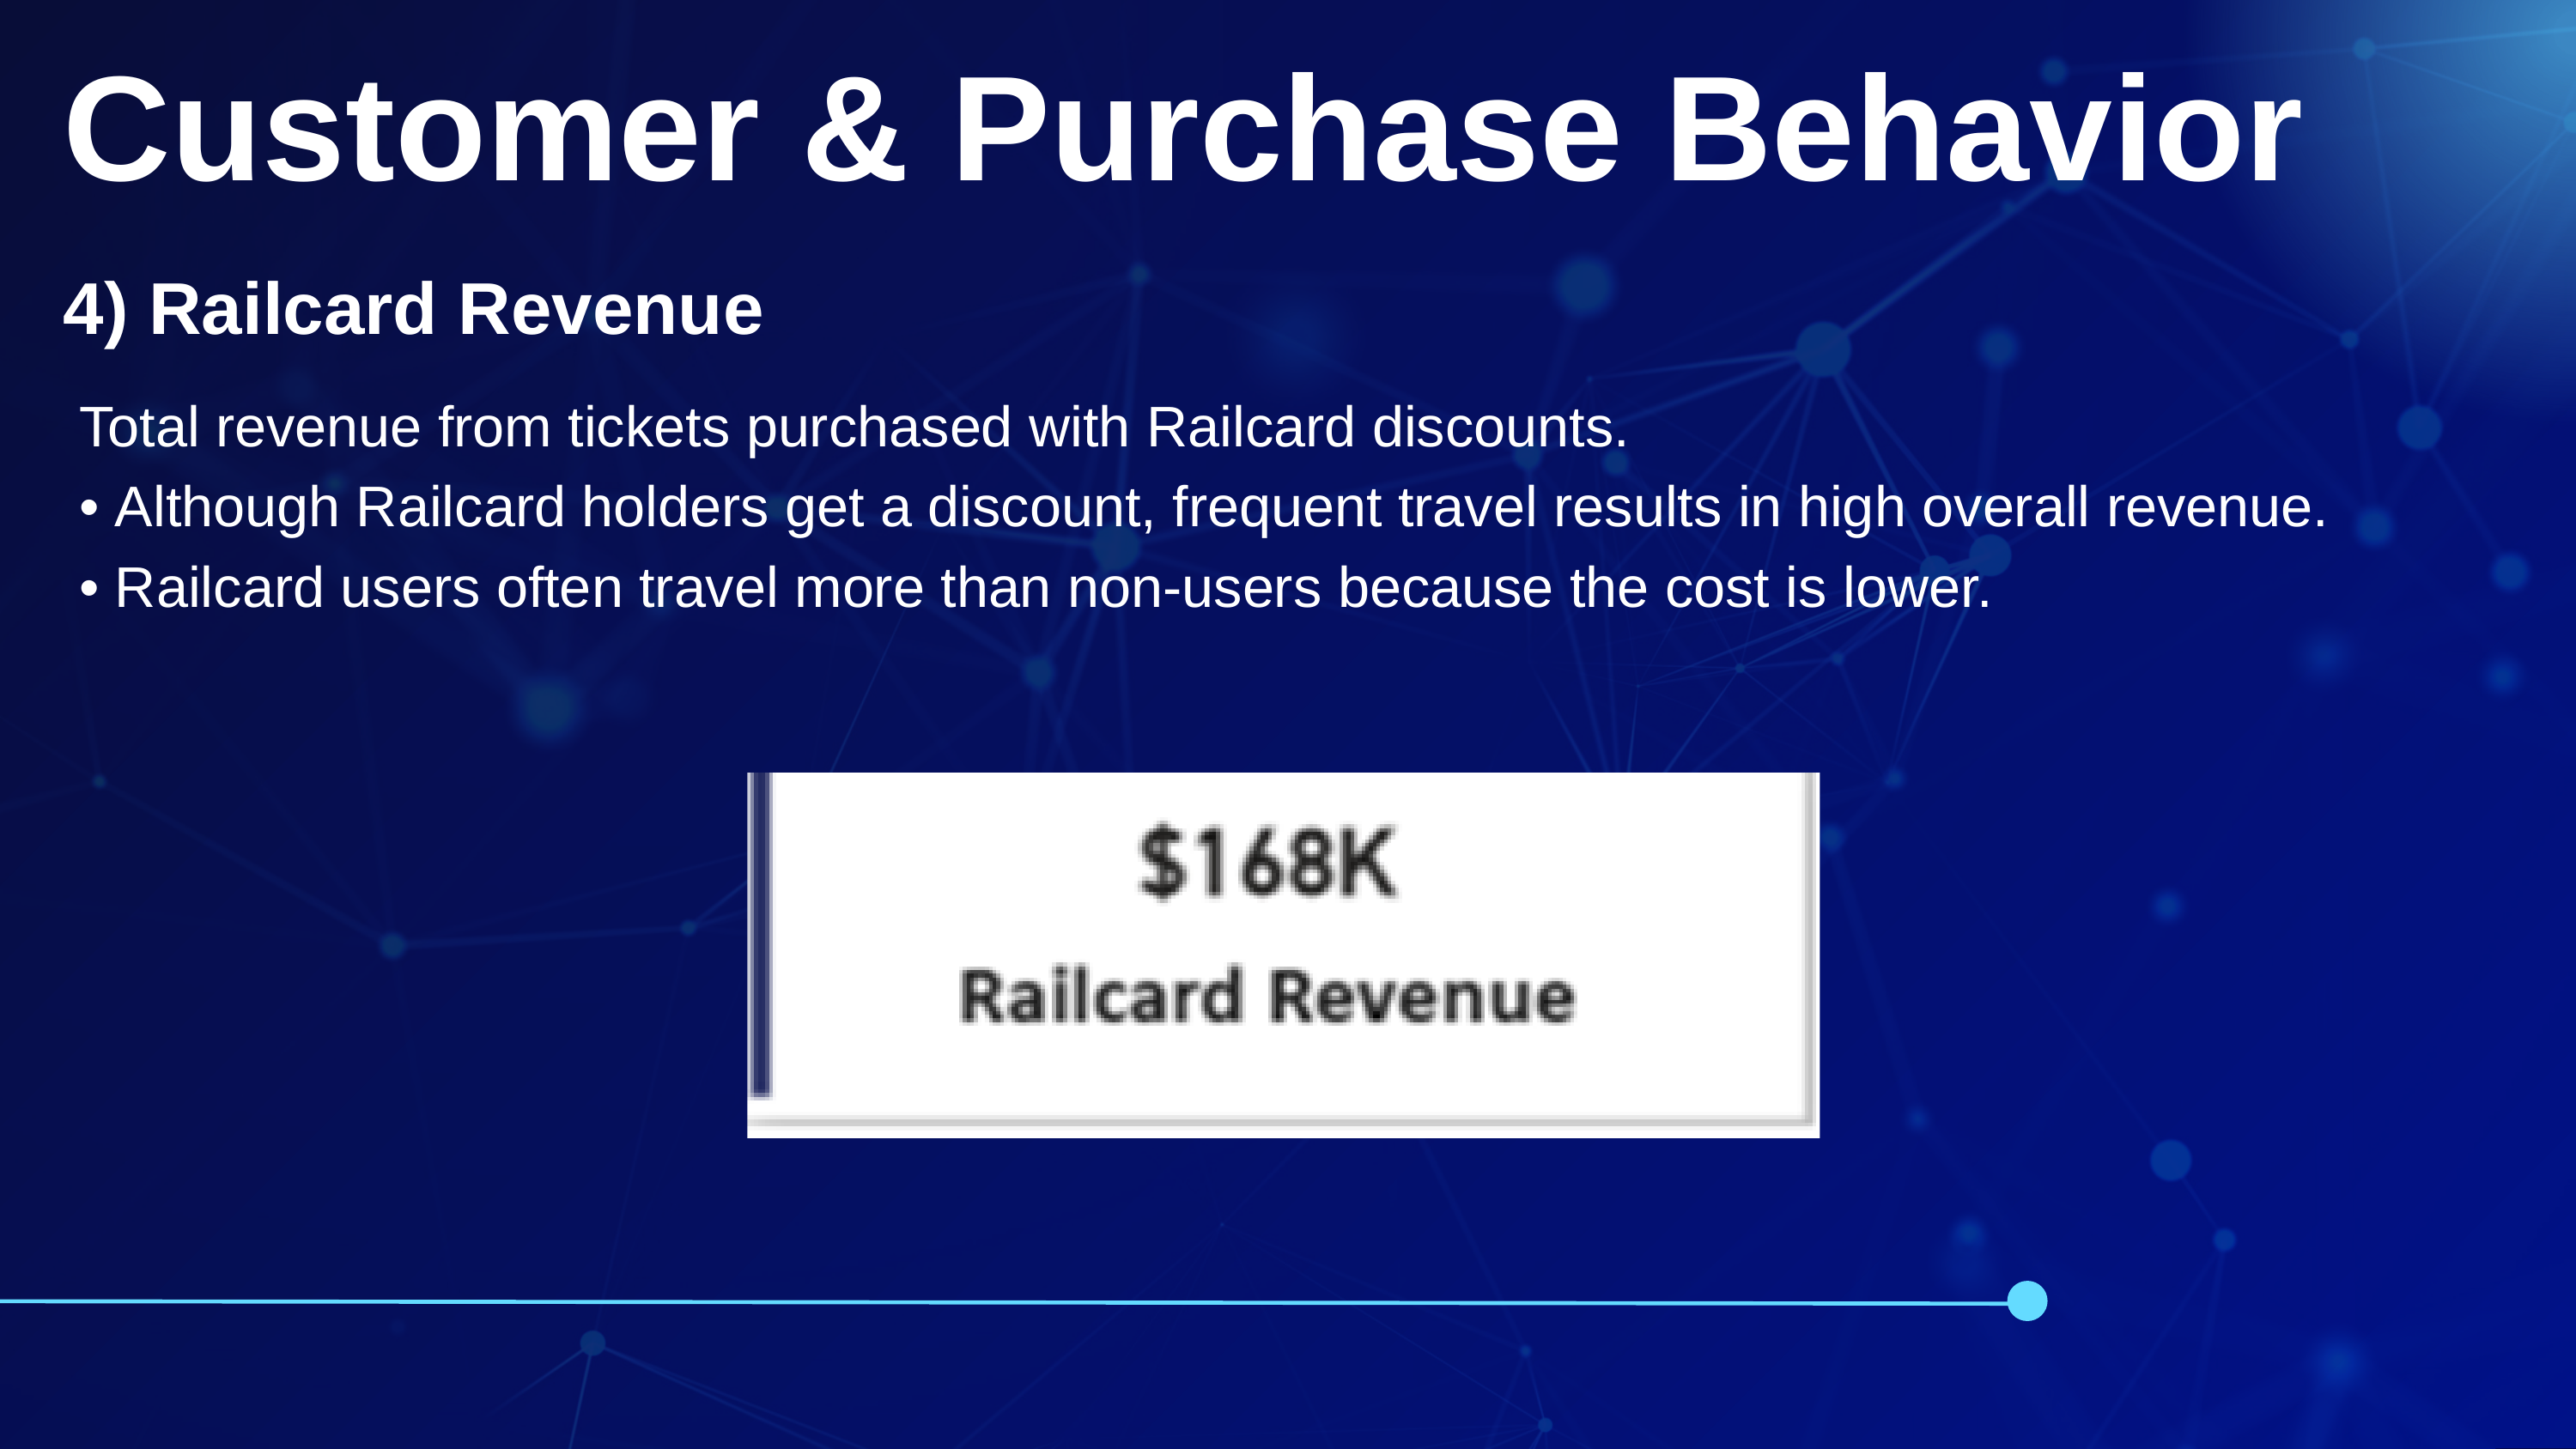

Customer & Purchase Behavior
4) Railcard Revenue
 Total revenue from tickets purchased with Railcard discounts.
 • Although Railcard holders get a discount, frequent travel results in high overall revenue.
 • Railcard users often travel more than non-users because the cost is lower.